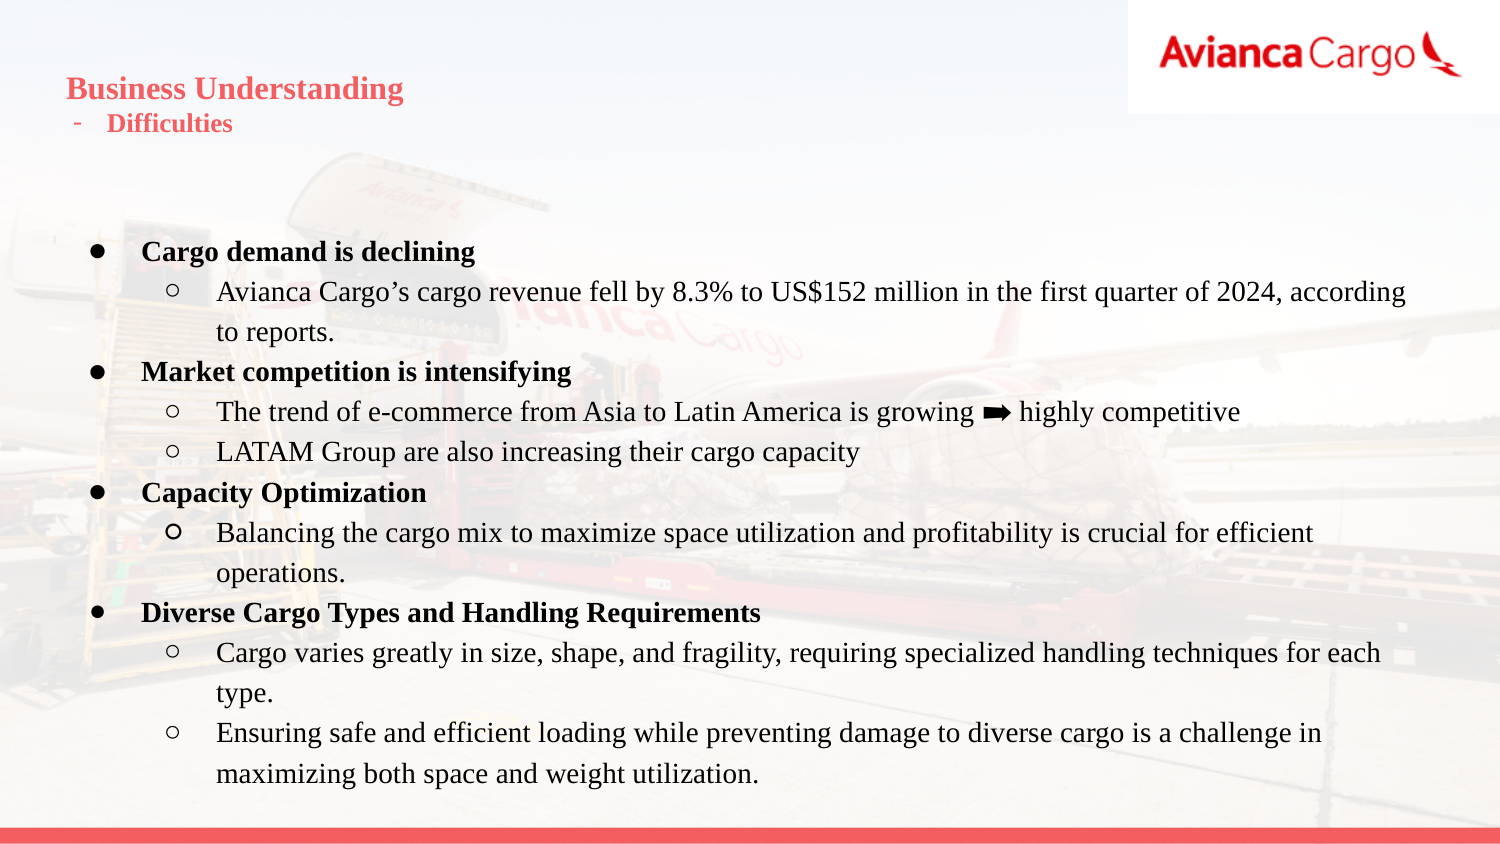

# Business Understanding
Difficulties
Cargo demand is declining
Avianca Cargo’s cargo revenue fell by 8.3% to US$152 million in the first quarter of 2024, according to reports.
Market competition is intensifying
The trend of e-commerce from Asia to Latin America is growing ➡️ highly competitive
LATAM Group are also increasing their cargo capacity
Capacity Optimization
Balancing the cargo mix to maximize space utilization and profitability is crucial for efficient operations.
Diverse Cargo Types and Handling Requirements
Cargo varies greatly in size, shape, and fragility, requiring specialized handling techniques for each type.
Ensuring safe and efficient loading while preventing damage to diverse cargo is a challenge in maximizing both space and weight utilization.